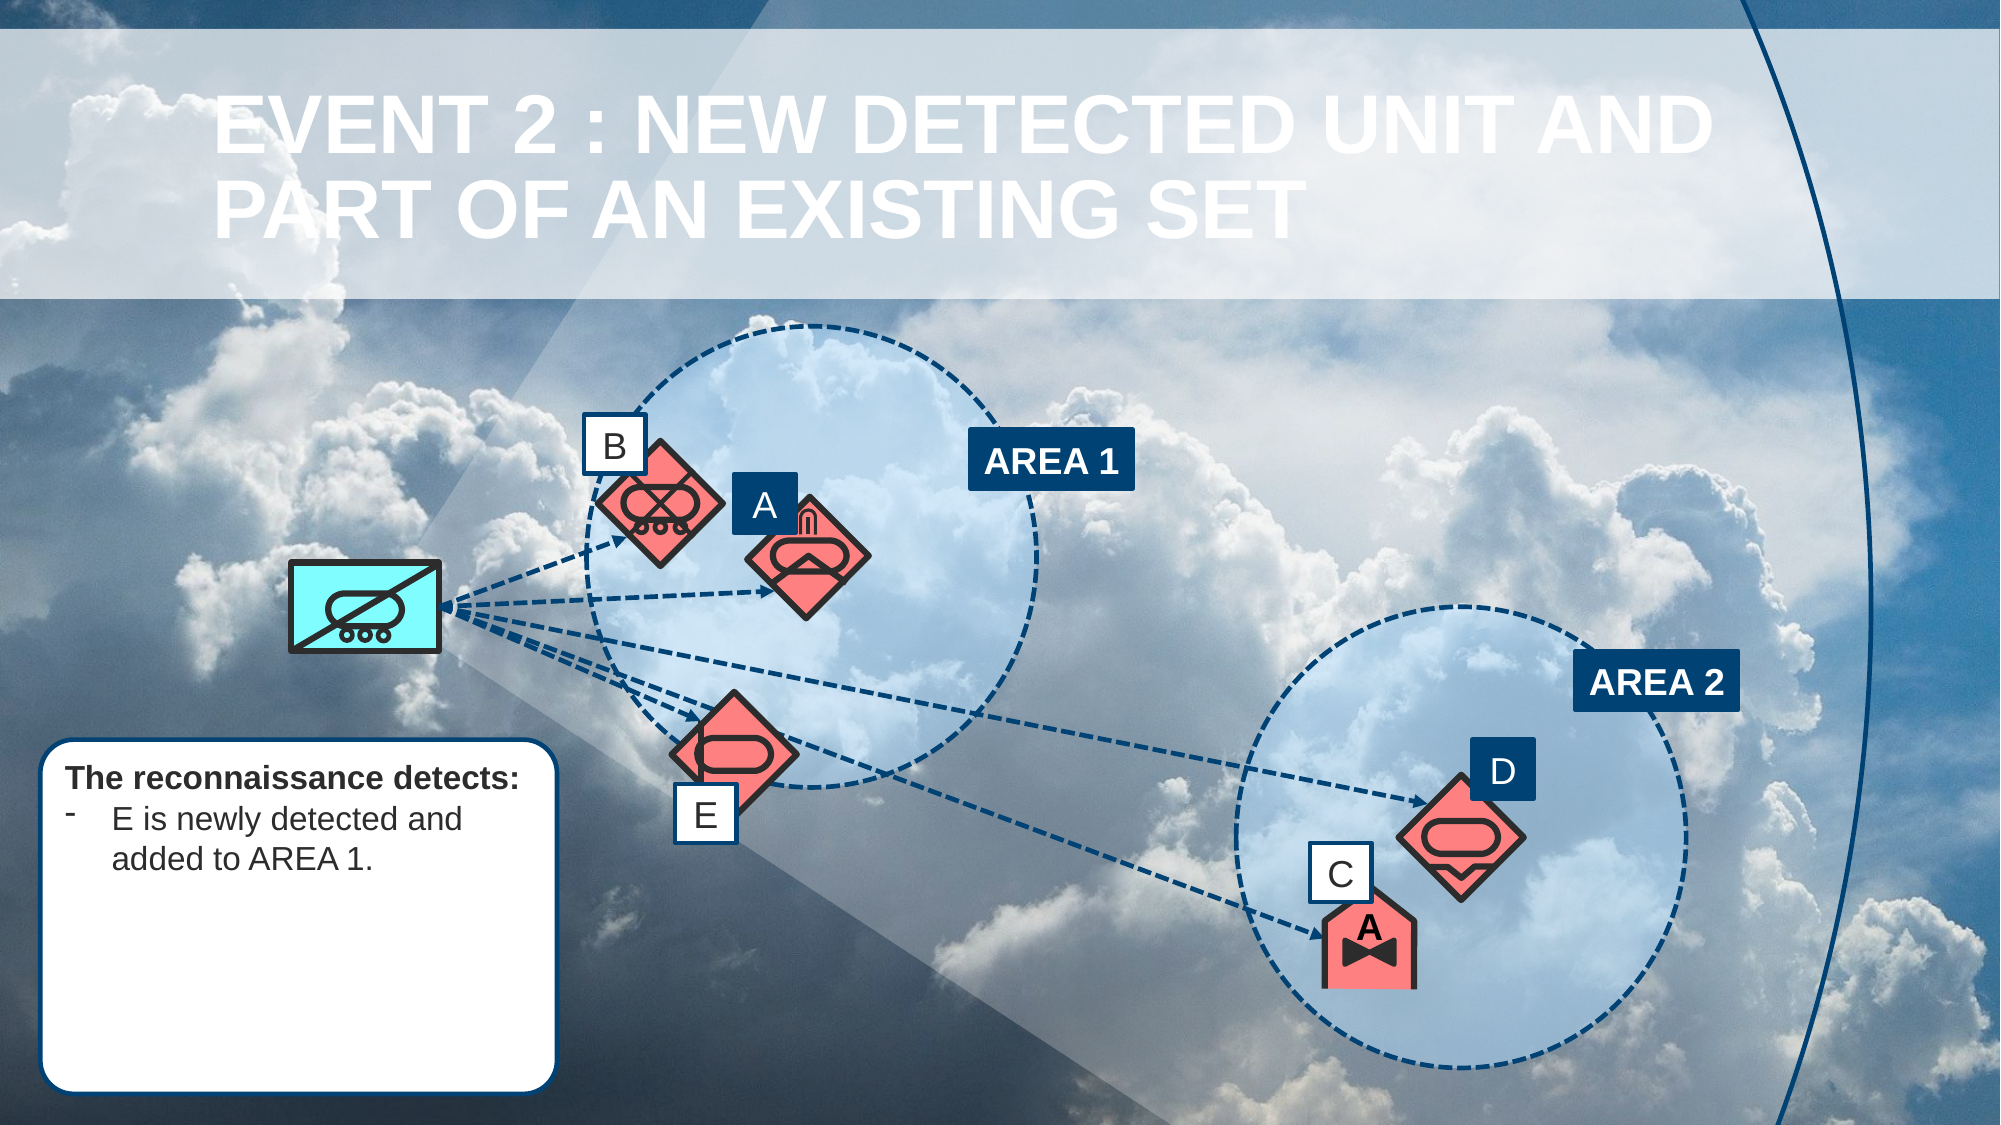

# event 2 : new detected unit and part of an existing set

B
AREA 1

A

AREA 2

The reconnaissance detects:
E is newly detected and added to AREA 1.

D
E

C

A